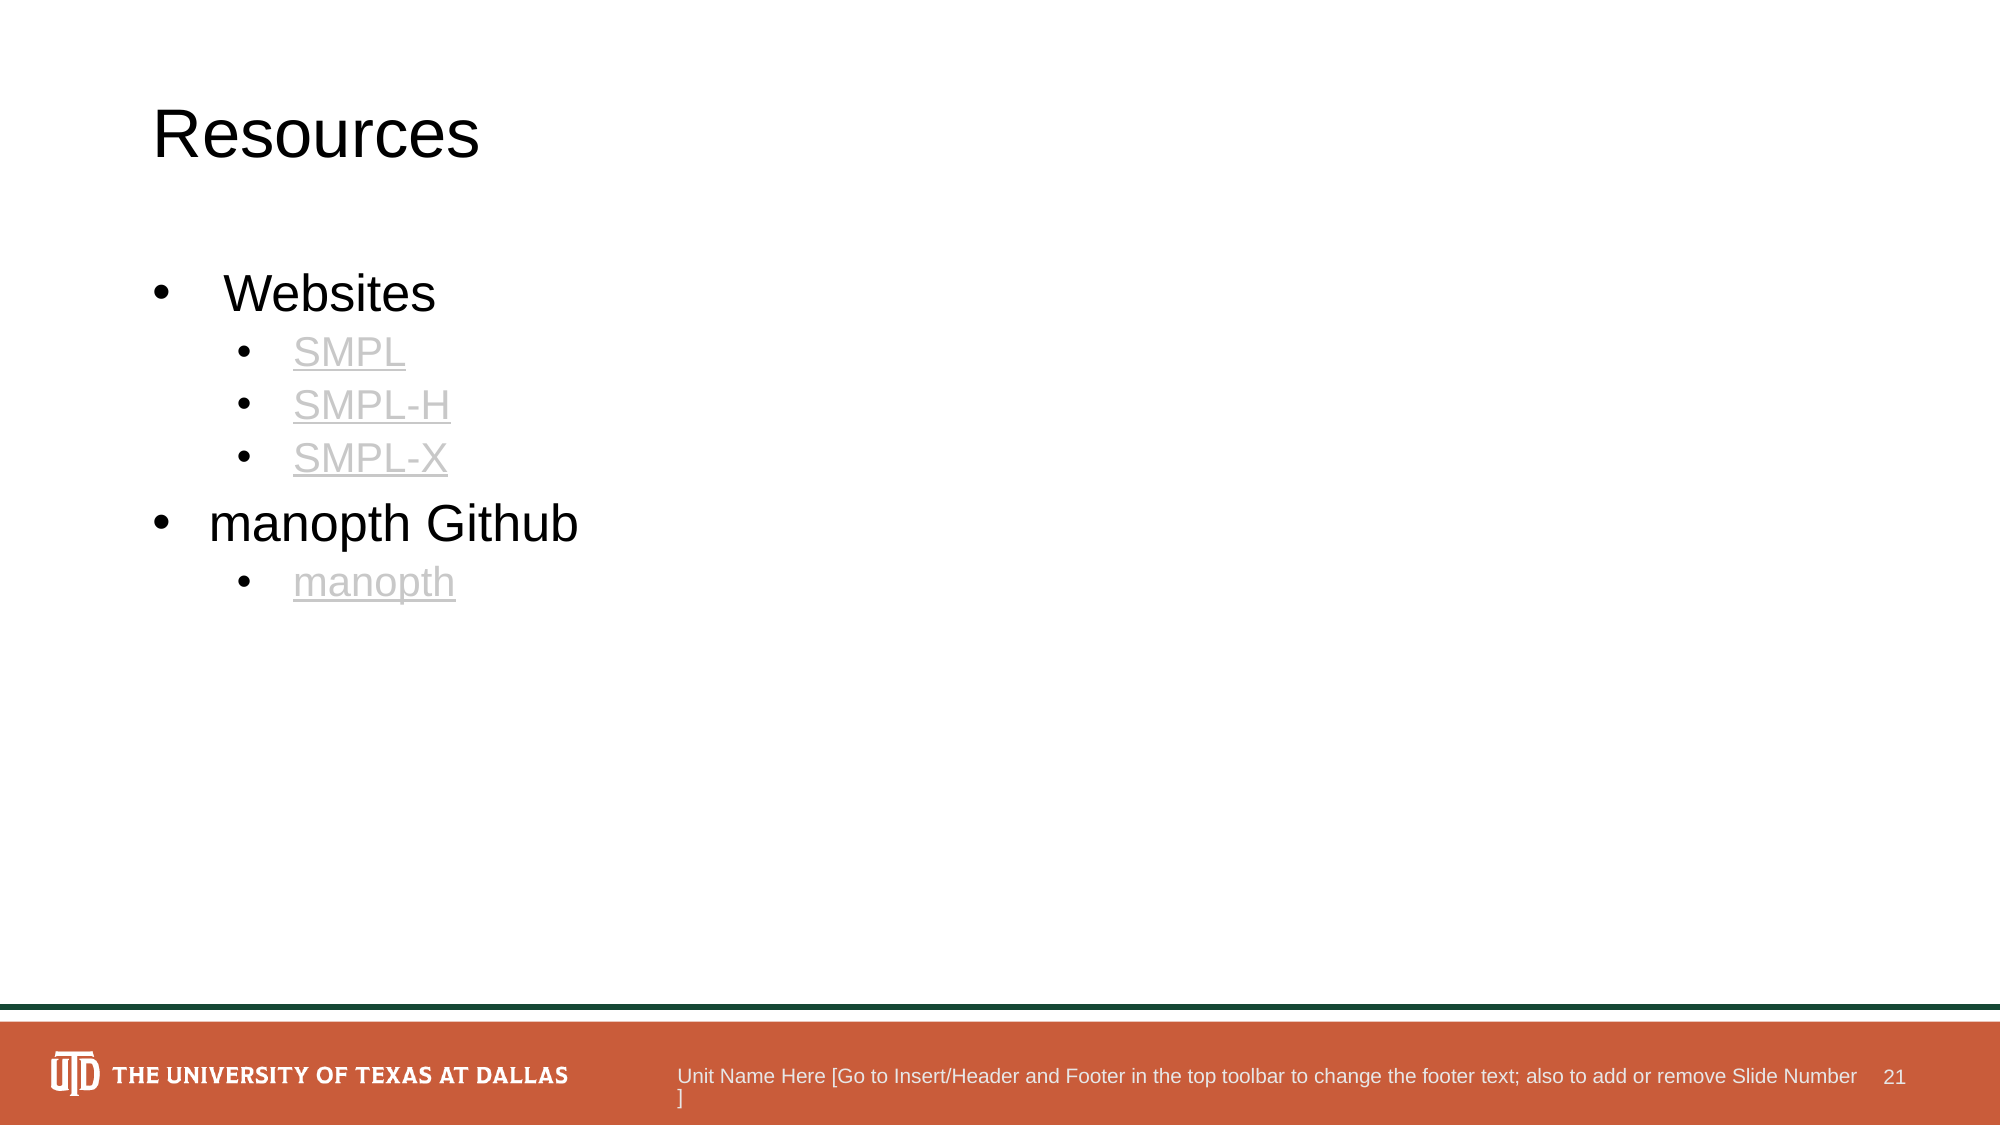

# Resources
 Websites
SMPL
SMPL-H
SMPL-X
manopth Github
manopth
Unit Name Here [Go to Insert/Header and Footer in the top toolbar to change the footer text; also to add or remove Slide Number]
21